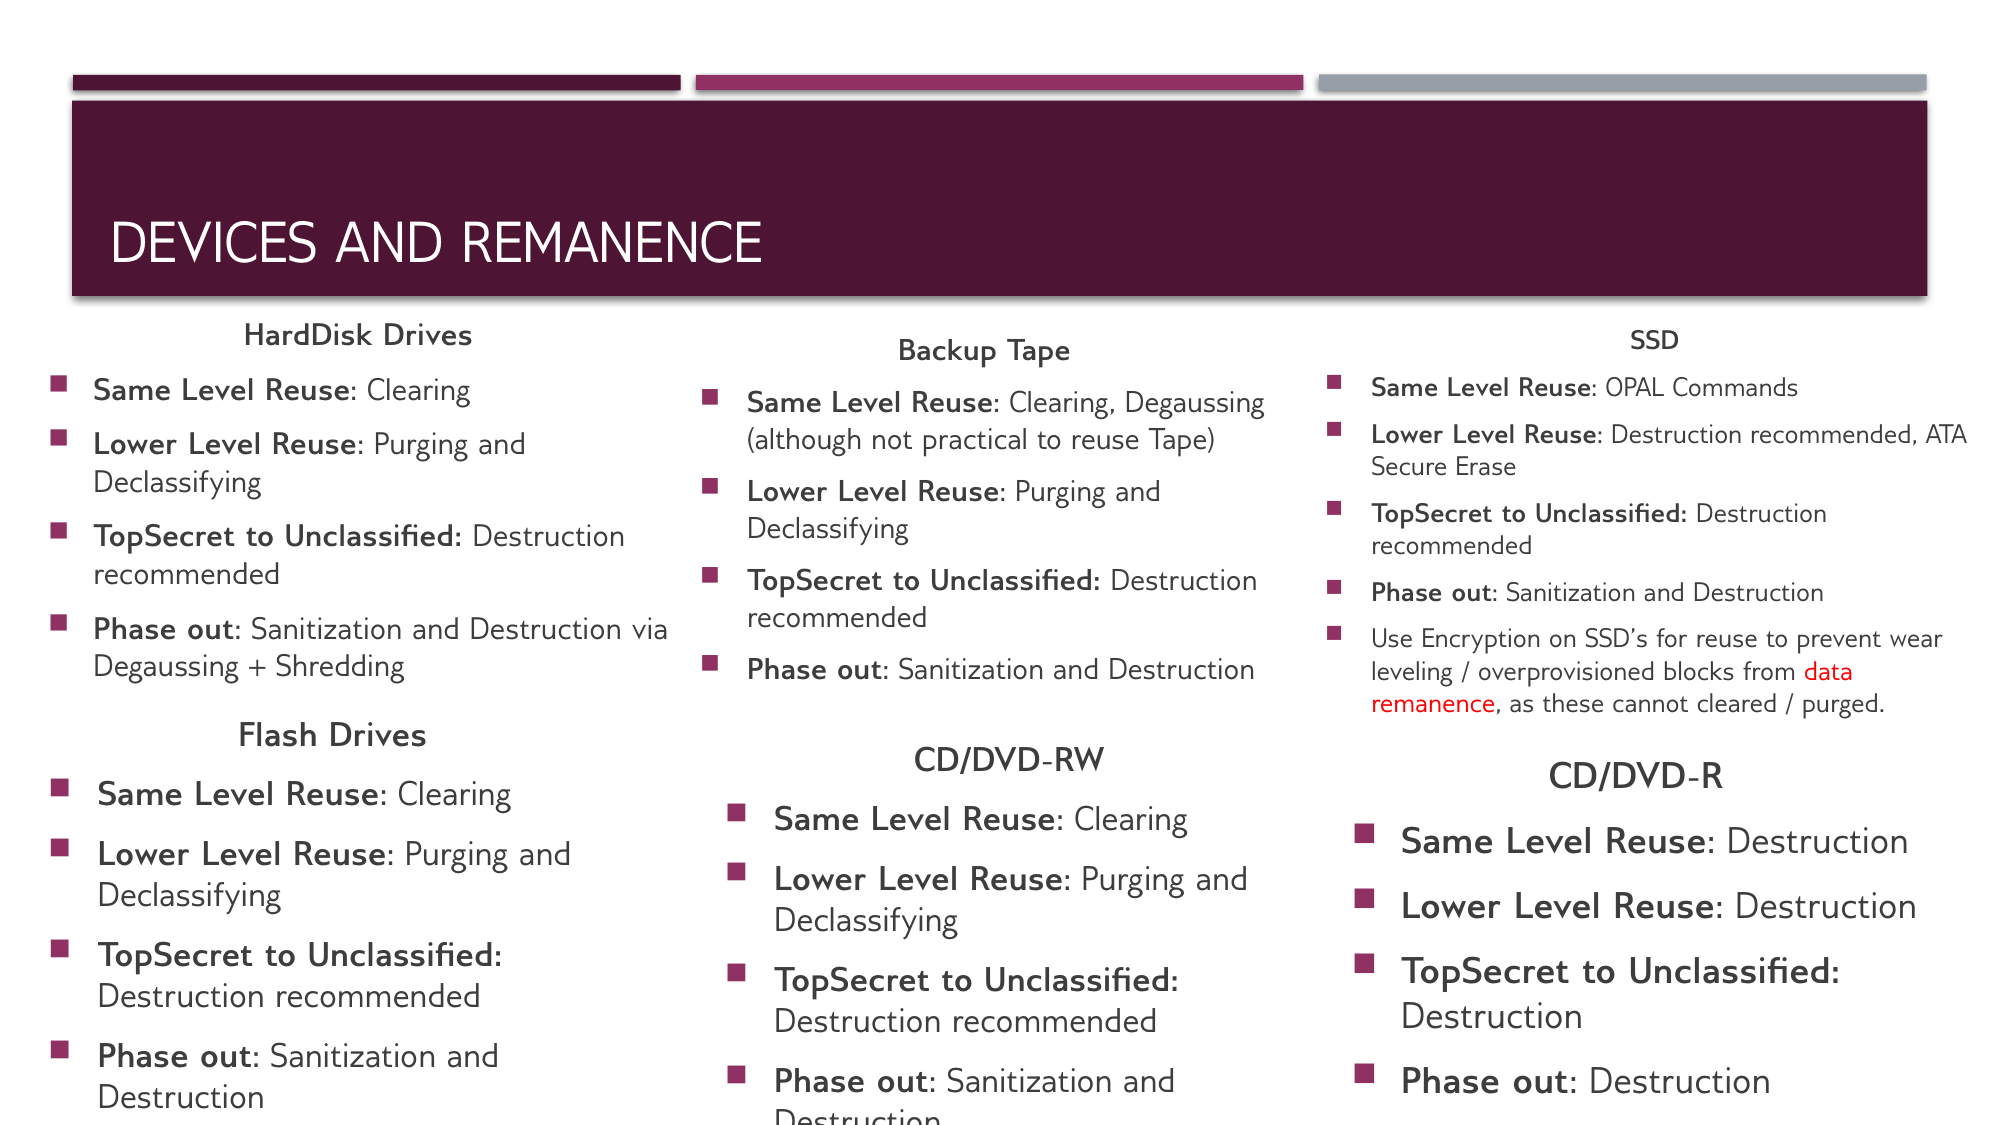

# Devices and remanence
HardDisk Drives
Same Level Reuse: Clearing
Lower Level Reuse: Purging and Declassifying
TopSecret to Unclassified: Destruction recommended
Phase out: Sanitization and Destruction via Degaussing + Shredding
SSD
Same Level Reuse: OPAL Commands
Lower Level Reuse: Destruction recommended, ATA Secure Erase
TopSecret to Unclassified: Destruction recommended
Phase out: Sanitization and Destruction
Use Encryption on SSD’s for reuse to prevent wear leveling / overprovisioned blocks from data remanence, as these cannot cleared / purged.
Backup Tape
Same Level Reuse: Clearing, Degaussing (although not practical to reuse Tape)
Lower Level Reuse: Purging and Declassifying
TopSecret to Unclassified: Destruction recommended
Phase out: Sanitization and Destruction
Flash Drives
Same Level Reuse: Clearing
Lower Level Reuse: Purging and Declassifying
TopSecret to Unclassified: Destruction recommended
Phase out: Sanitization and Destruction
CD/DVD-R
Same Level Reuse: Destruction
Lower Level Reuse: Destruction
TopSecret to Unclassified: Destruction
Phase out: Destruction
CD/DVD-RW
Same Level Reuse: Clearing
Lower Level Reuse: Purging and Declassifying
TopSecret to Unclassified: Destruction recommended
Phase out: Sanitization and Destruction